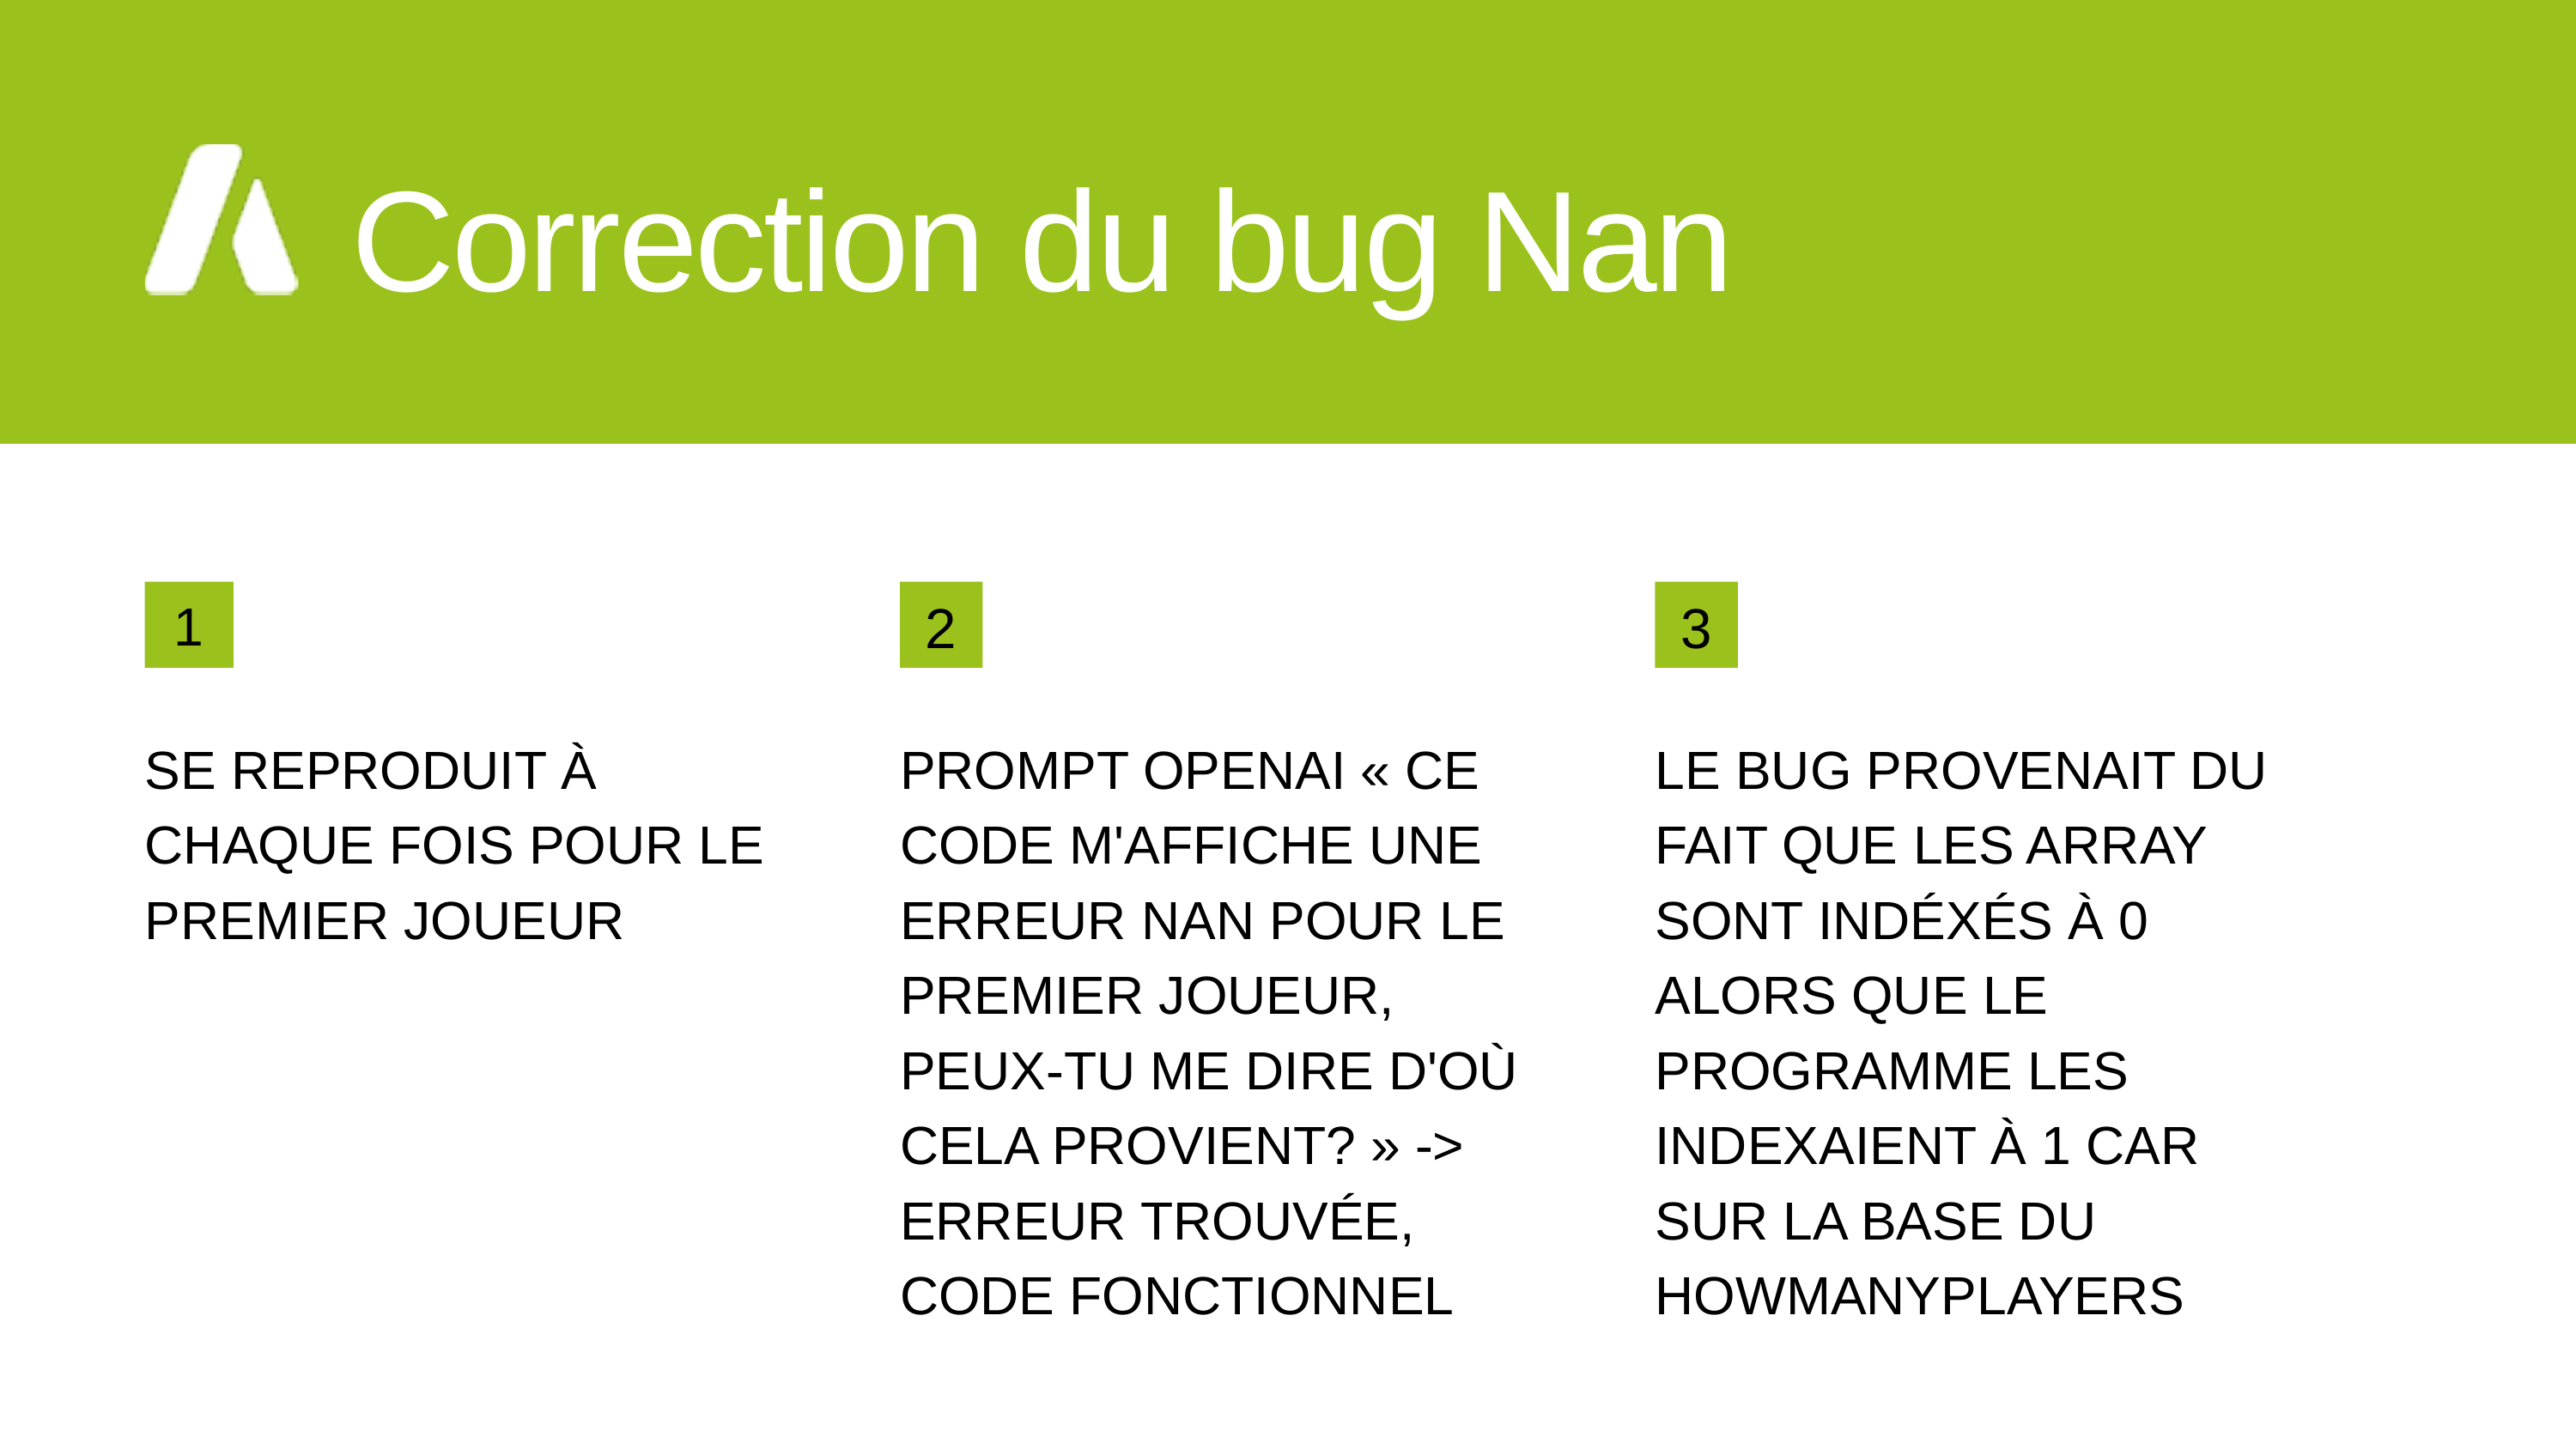

Correction du bug Nan

1

2

3
SE REPRODUIT À CHAQUE FOIS POUR LE PREMIER JOUEUR

PROMPT OPENAI « CE CODE M'AFFICHE UNE ERREUR NAN POUR LE PREMIER JOUEUR, PEUX-TU ME DIRE D'OÙ CELA PROVIENT? » -> ERREUR TROUVÉE, CODE FONCTIONNEL

LE BUG PROVENAIT DU FAIT QUE LES ARRAY SONT INDÉXÉS À 0 ALORS QUE LE PROGRAMME LES INDEXAIENT À 1 CAR SUR LA BASE DU HOWMANYPLAYERS